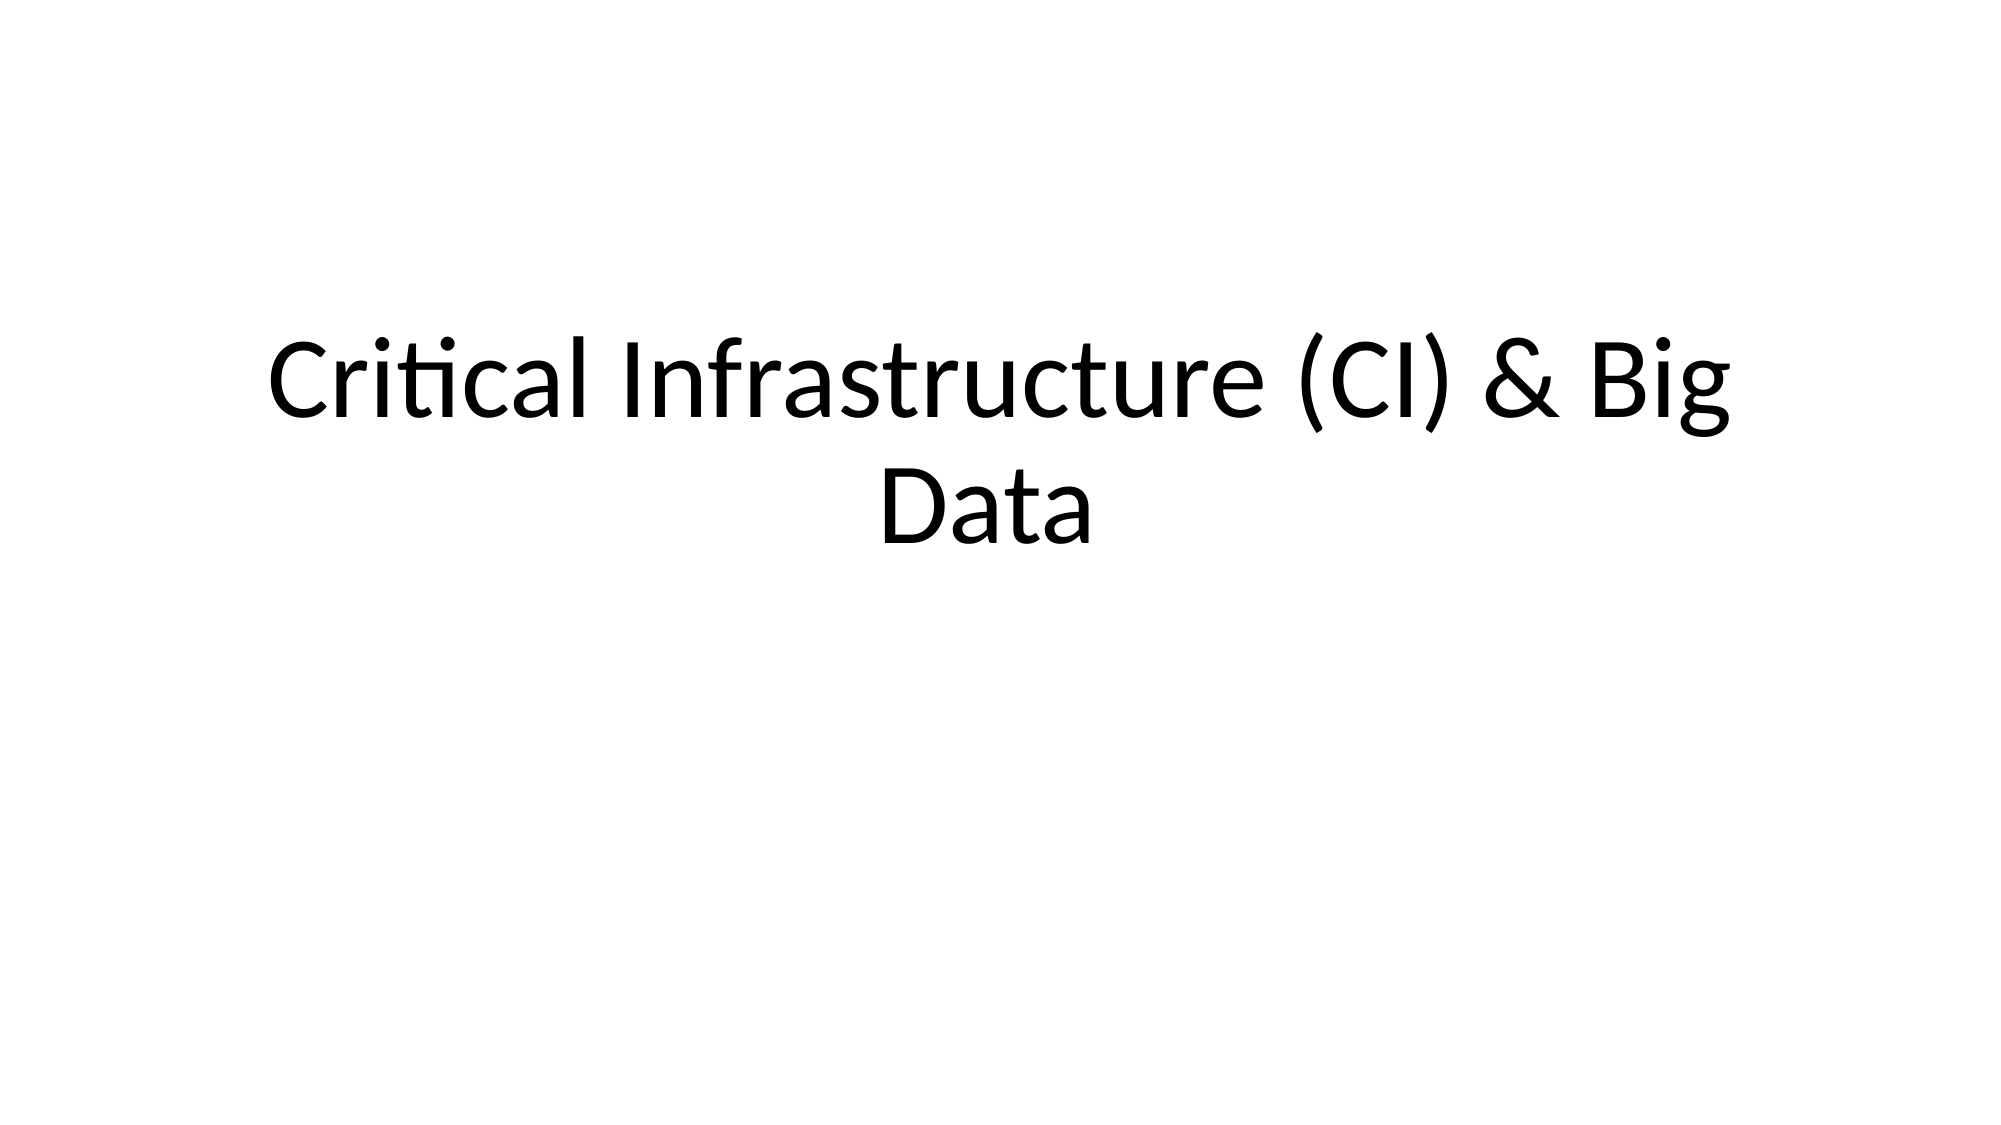

# Critical Infrastructure (CI) & Big Data